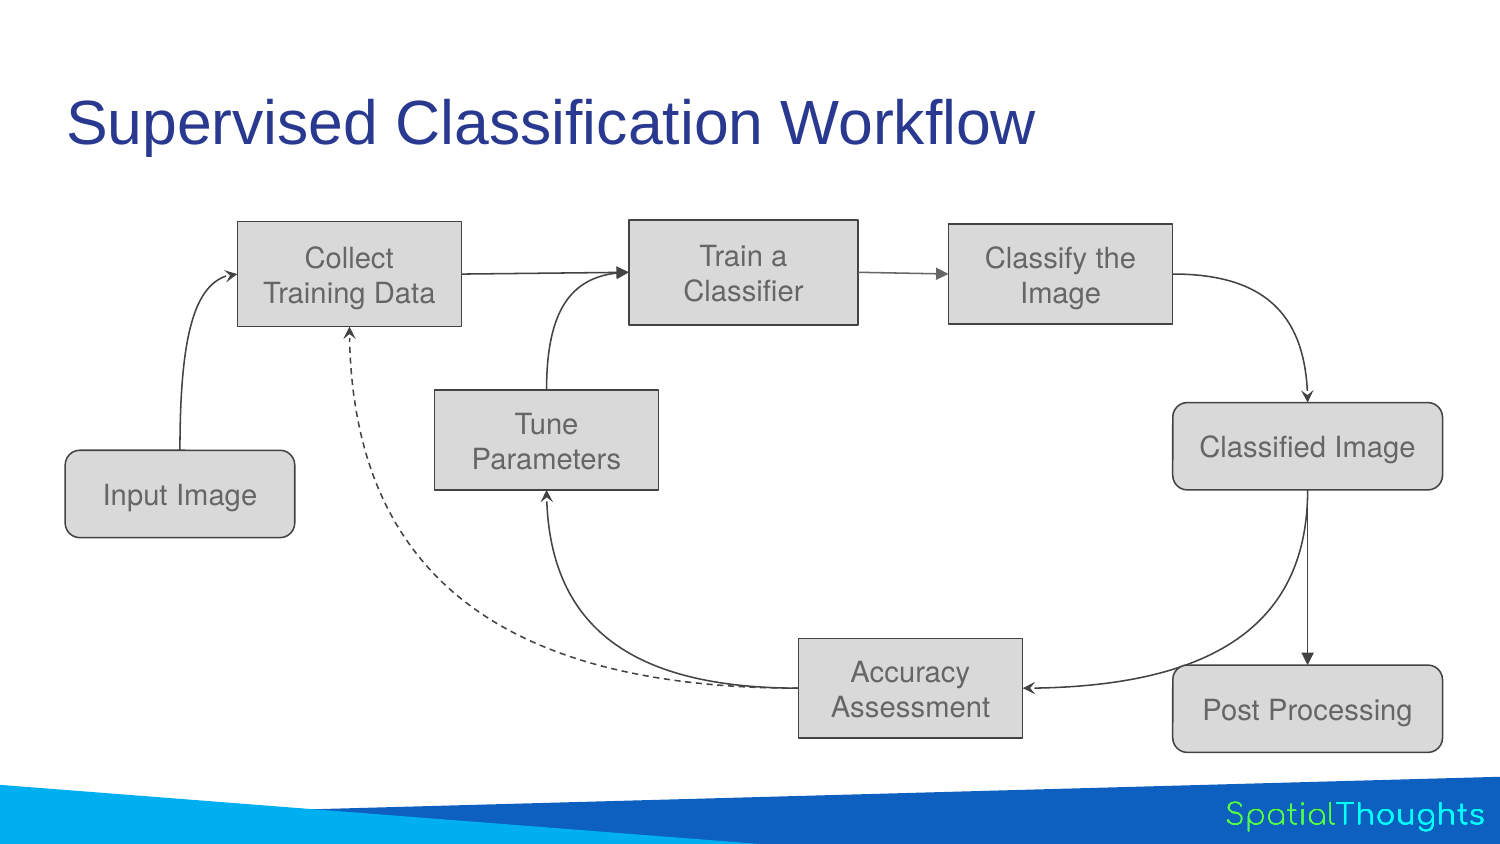

# Supervised Classification Workflow
Train a Classifier
Collect Training Data
Classify the Image
Tune Parameters
Classified Image
Input Image
Accuracy Assessment
Post Processing